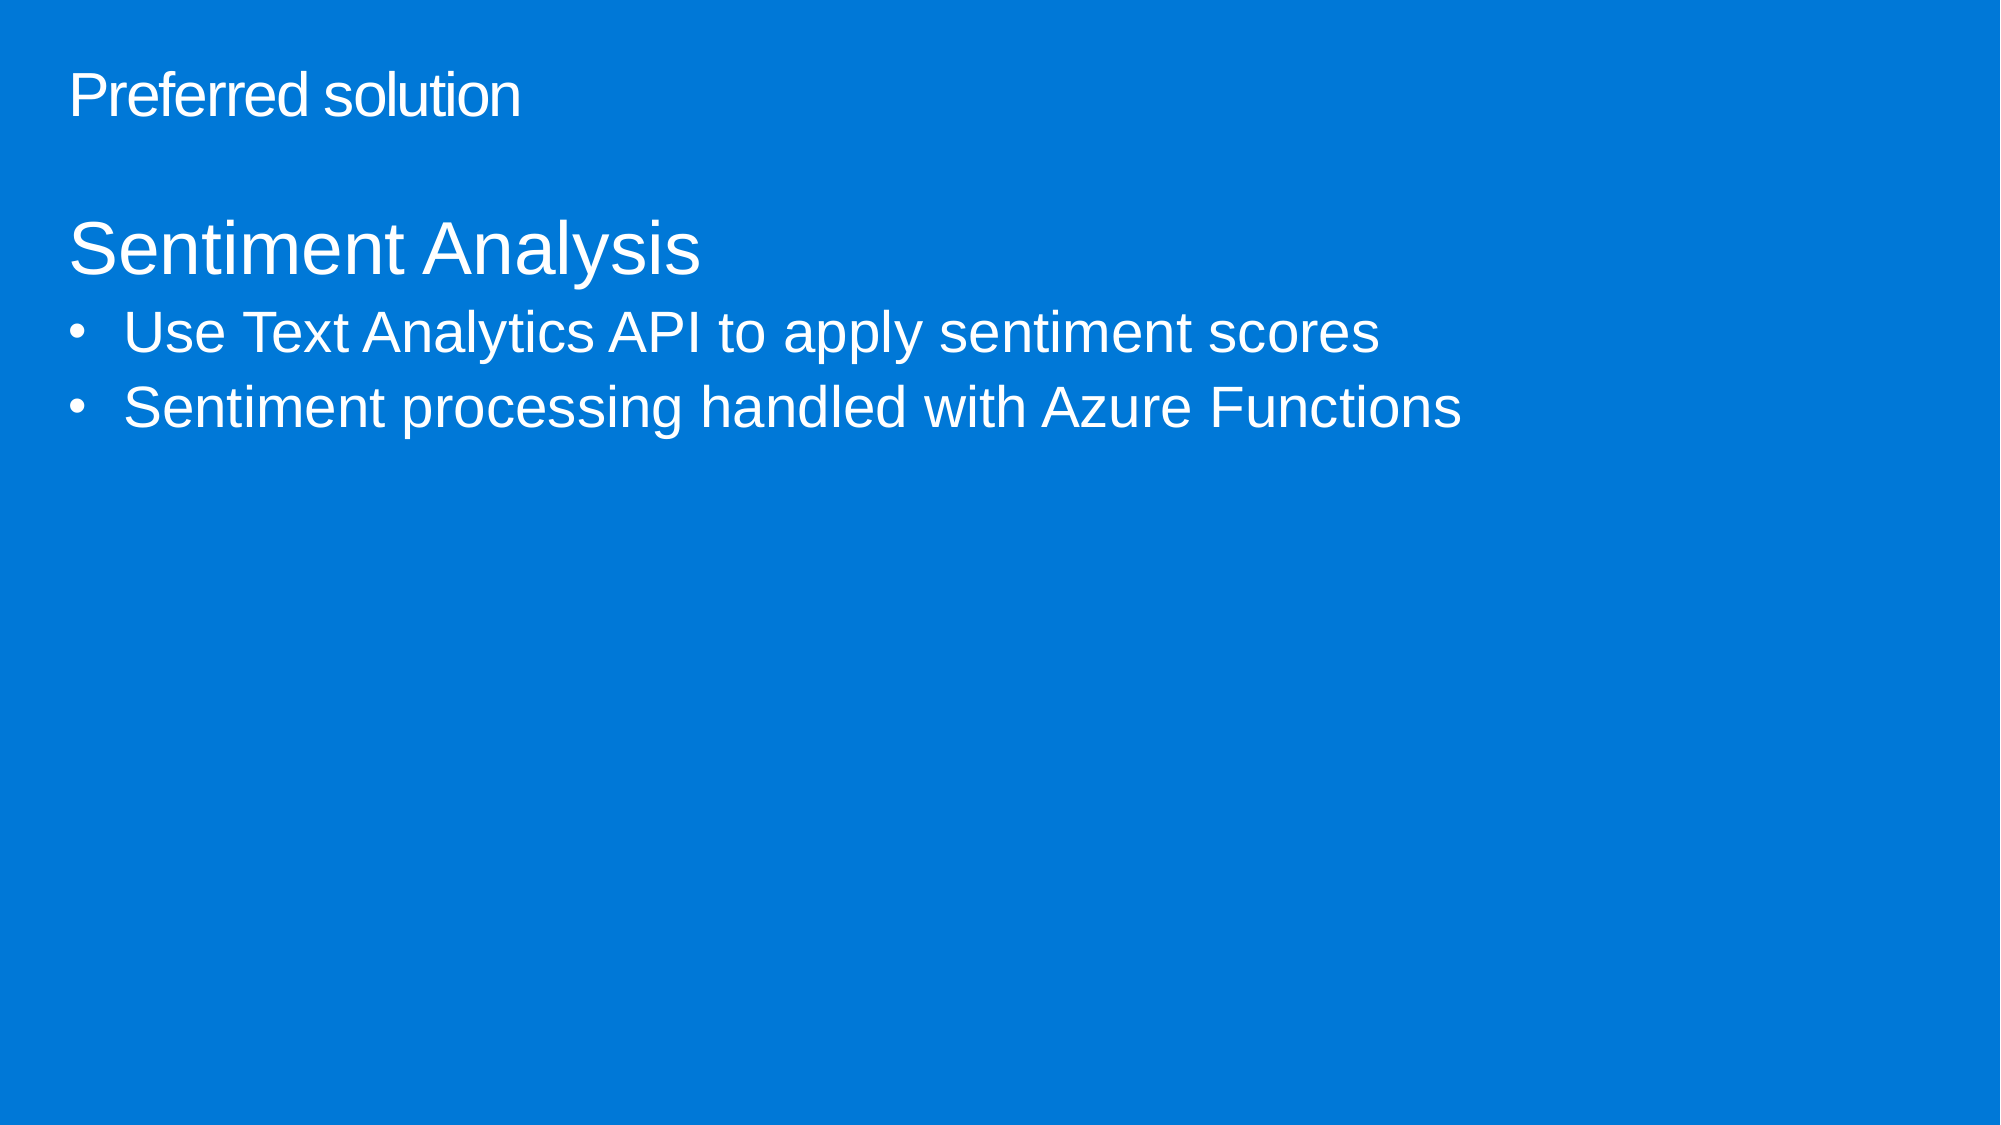

# Preferred solution
Sentiment Analysis
Use Text Analytics API to apply sentiment scores
Sentiment processing handled with Azure Functions